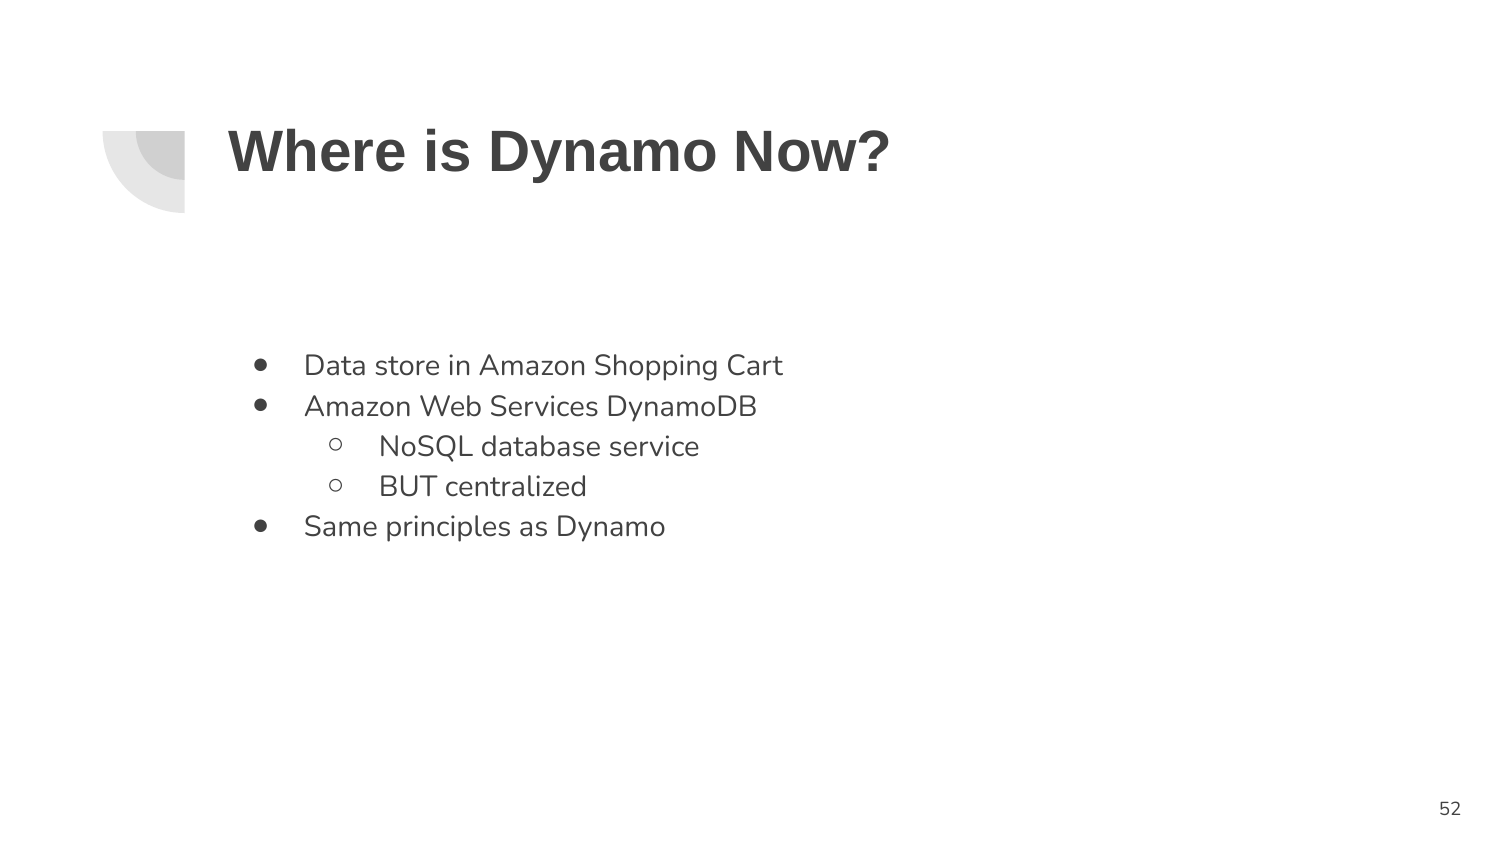

# Where is Dynamo Now?
Data store in Amazon Shopping Cart
Amazon Web Services DynamoDB
NoSQL database service
BUT centralized
Same principles as Dynamo
52